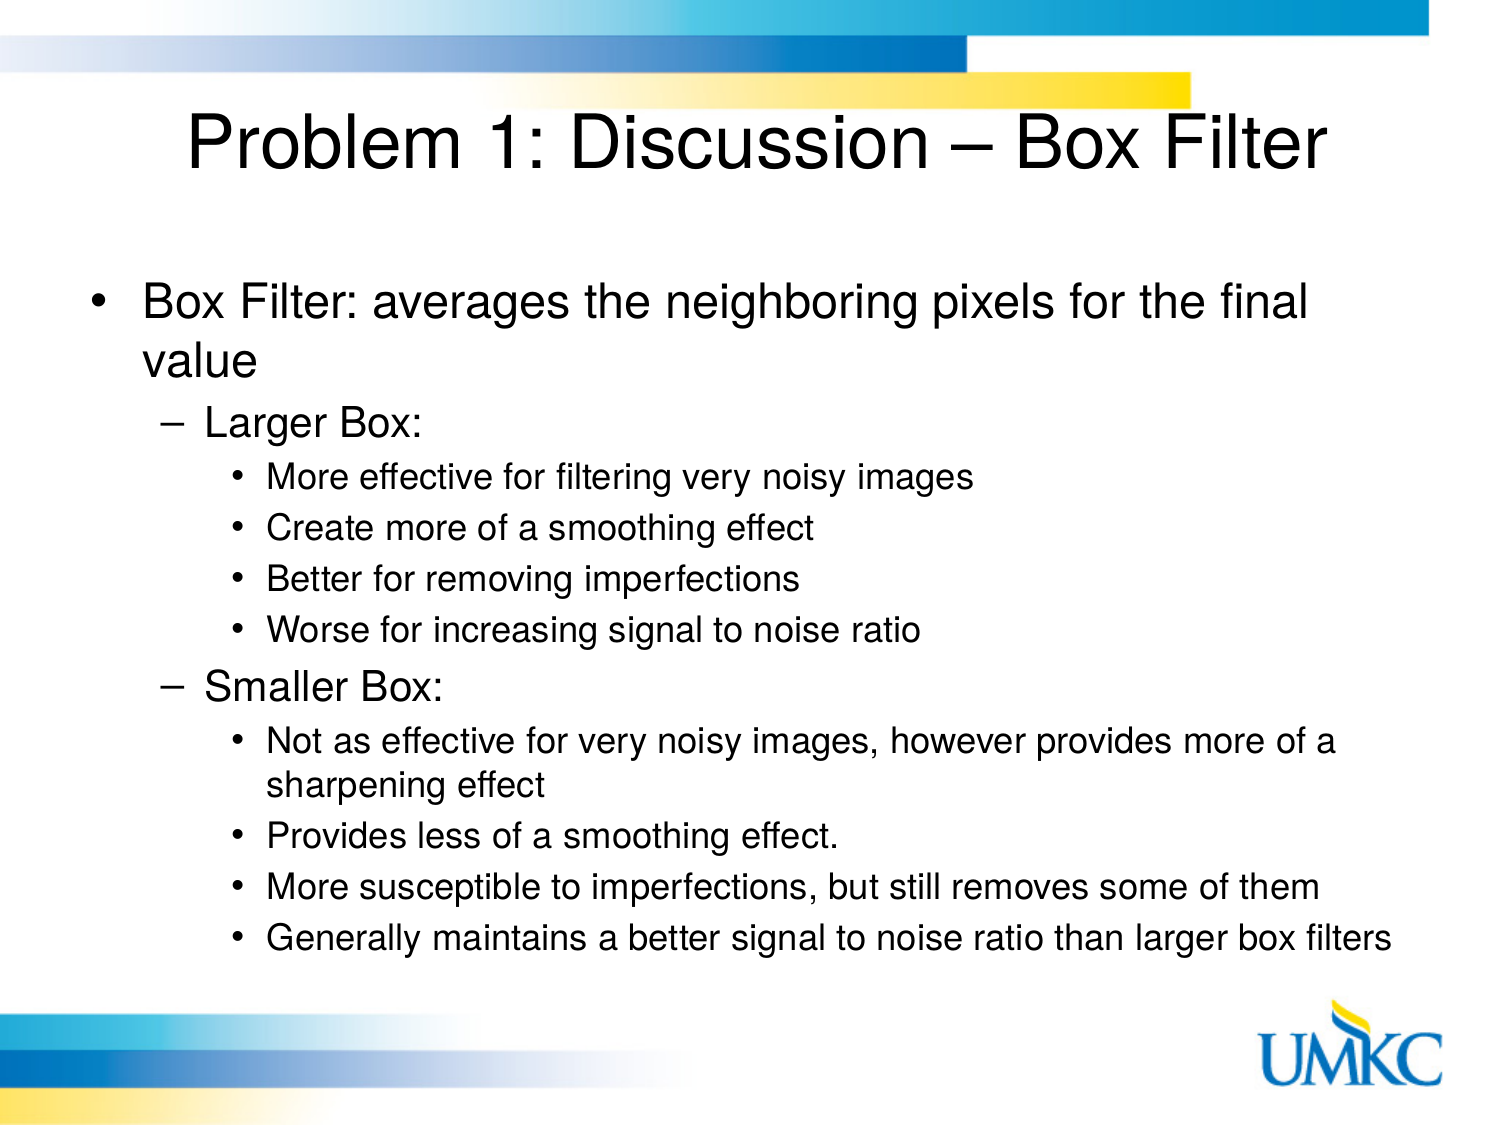

# Problem 1: Discussion – Box Filter
Box Filter: averages the neighboring pixels for the final value
Larger Box:
More effective for filtering very noisy images
Create more of a smoothing effect
Better for removing imperfections
Worse for increasing signal to noise ratio
Smaller Box:
Not as effective for very noisy images, however provides more of a sharpening effect
Provides less of a smoothing effect.
More susceptible to imperfections, but still removes some of them
Generally maintains a better signal to noise ratio than larger box filters